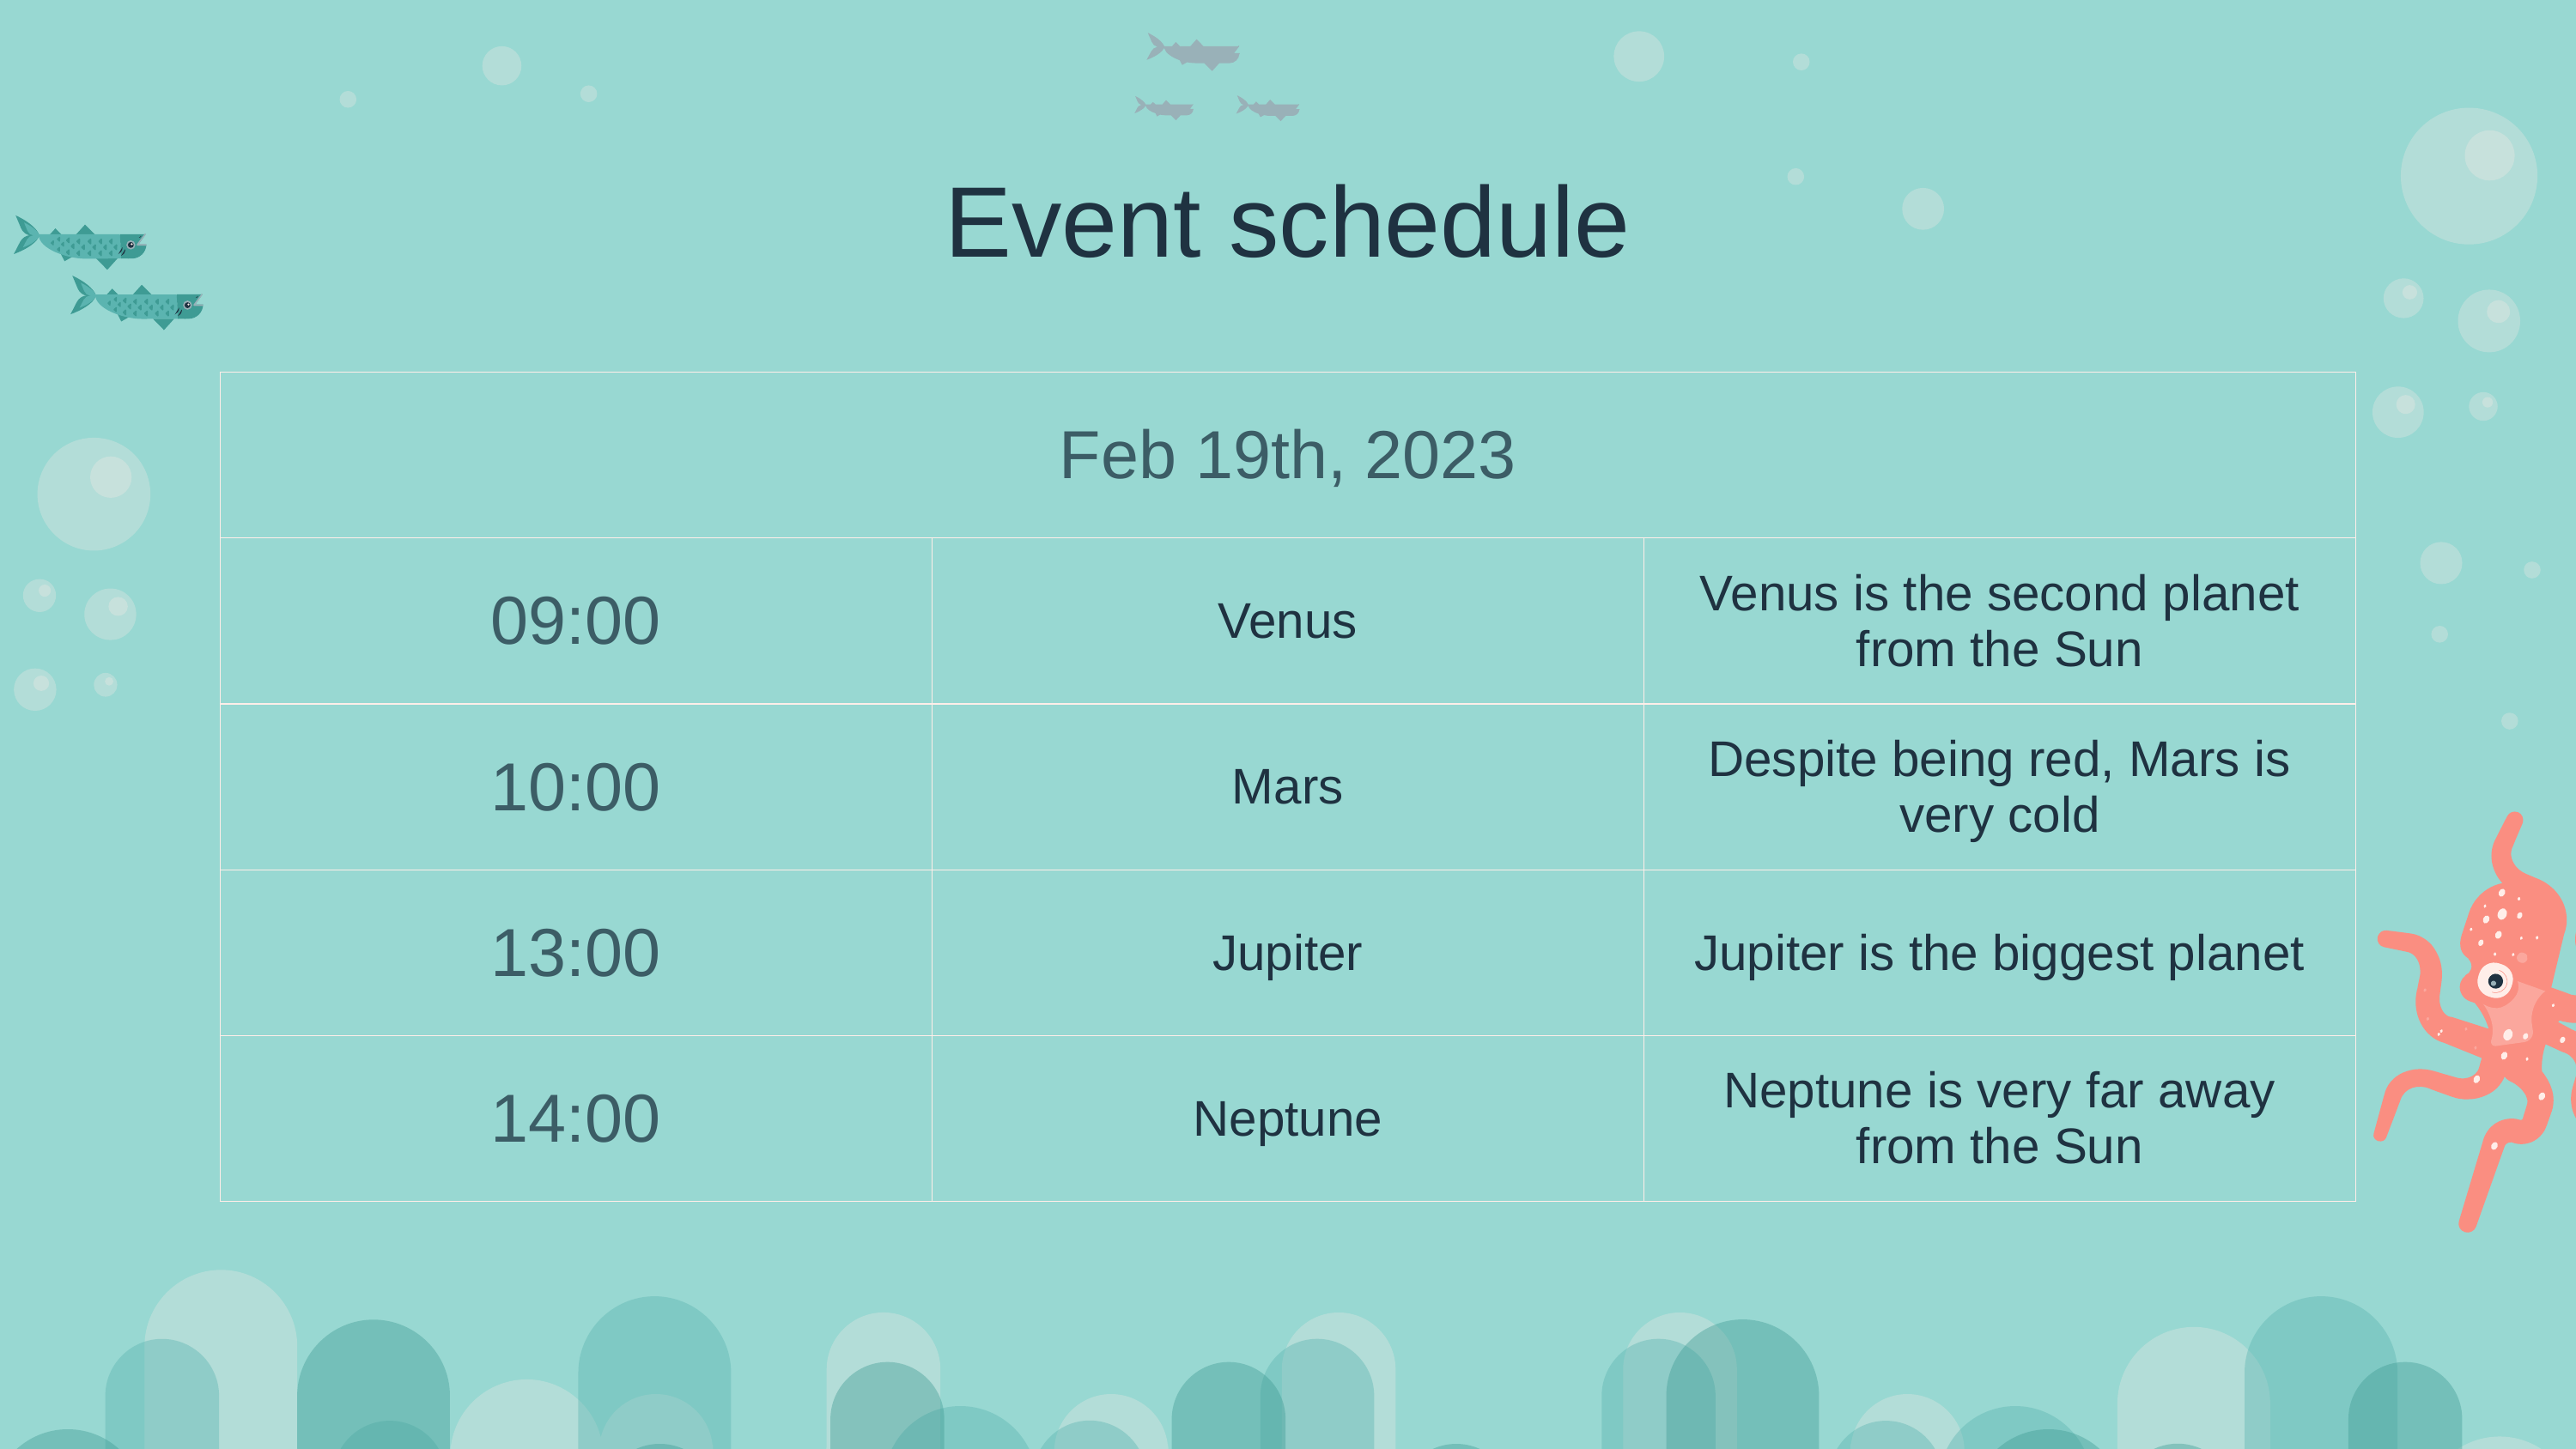

# Event schedule
| Feb 19th, 2023 |  |  |
| --- | --- | --- |
| 09:00 | Venus | Venus is the second planet from the Sun |
| 10:00 | Mars | Despite being red, Mars is very cold |
| 13:00 | Jupiter | Jupiter is the biggest planet |
| 14:00 | Neptune | Neptune is very far away from the Sun |